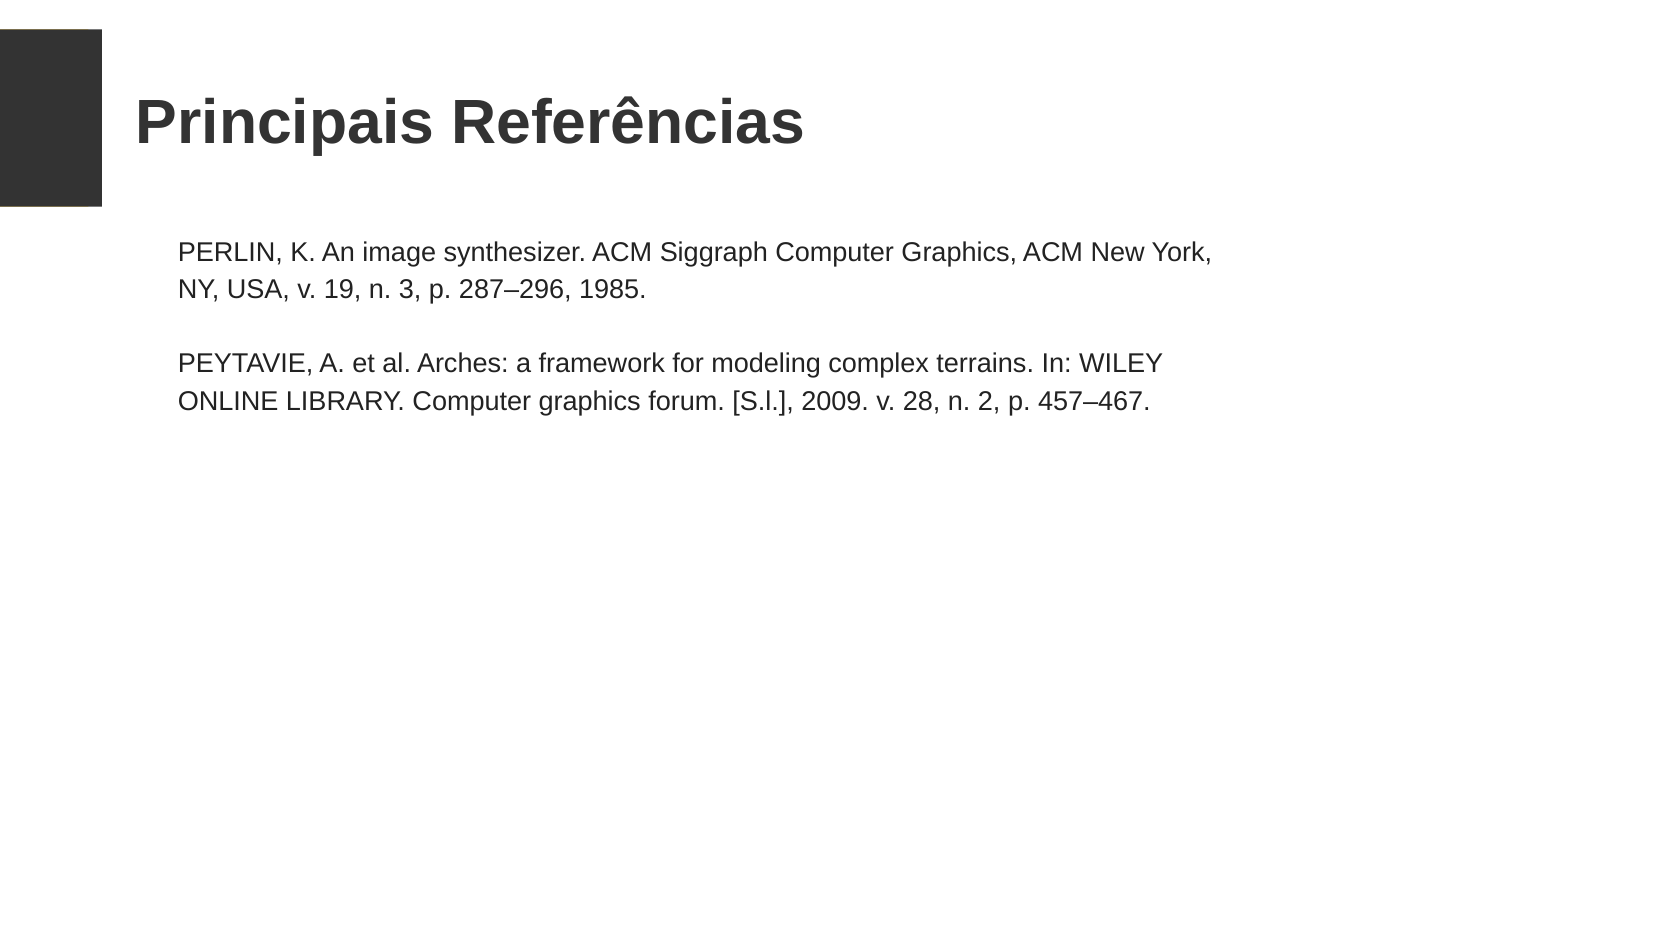

Principais Referências
PERLIN, K. An image synthesizer. ACM Siggraph Computer Graphics, ACM New York,
NY, USA, v. 19, n. 3, p. 287–296, 1985.

PEYTAVIE, A. et al. Arches: a framework for modeling complex terrains. In: WILEY
ONLINE LIBRARY. Computer graphics forum. [S.l.], 2009. v. 28, n. 2, p. 457–467.